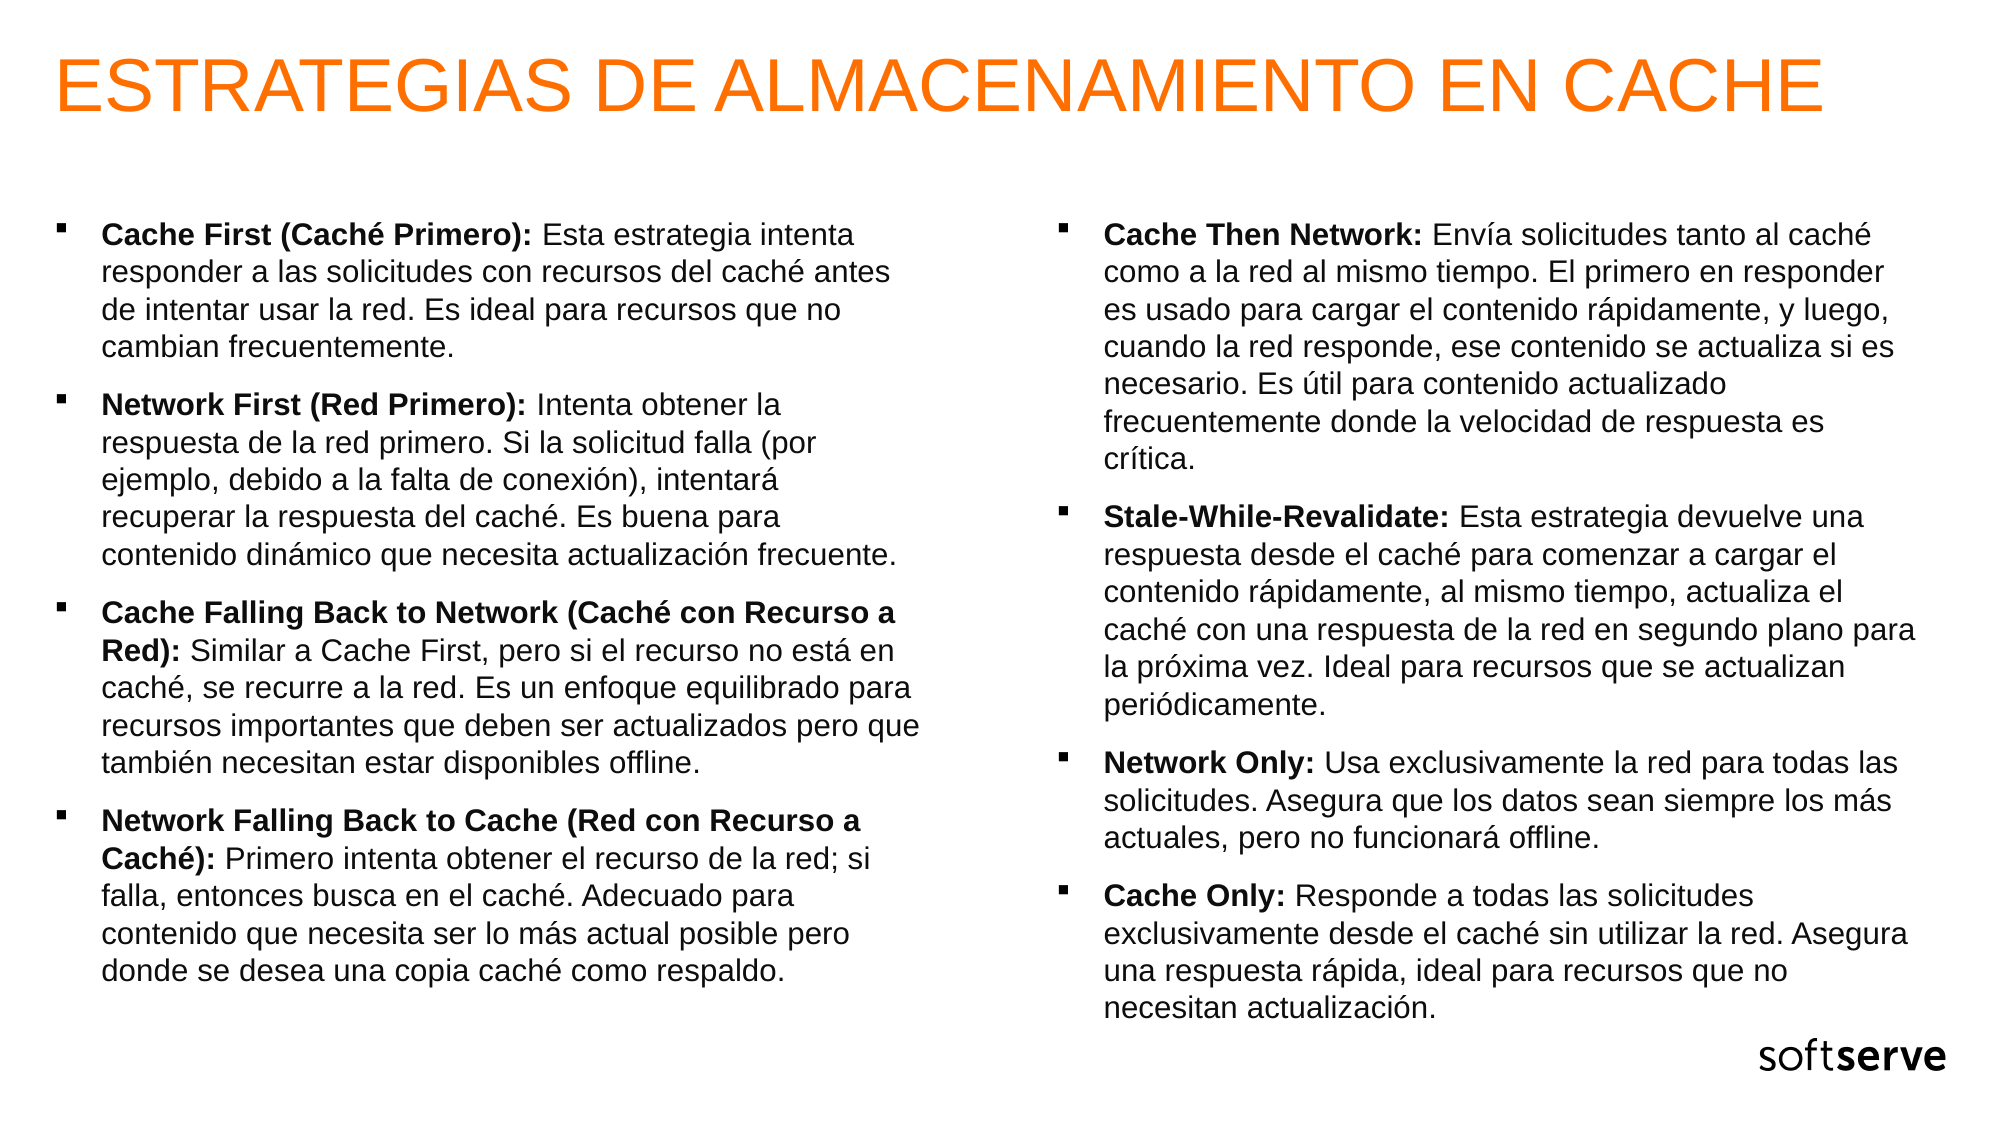

# Estrategias de almacenamiento en cache
Cache First (Caché Primero): Esta estrategia intenta responder a las solicitudes con recursos del caché antes de intentar usar la red. Es ideal para recursos que no cambian frecuentemente.
Network First (Red Primero): Intenta obtener la respuesta de la red primero. Si la solicitud falla (por ejemplo, debido a la falta de conexión), intentará recuperar la respuesta del caché. Es buena para contenido dinámico que necesita actualización frecuente.
Cache Falling Back to Network (Caché con Recurso a Red): Similar a Cache First, pero si el recurso no está en caché, se recurre a la red. Es un enfoque equilibrado para recursos importantes que deben ser actualizados pero que también necesitan estar disponibles offline.
Network Falling Back to Cache (Red con Recurso a Caché): Primero intenta obtener el recurso de la red; si falla, entonces busca en el caché. Adecuado para contenido que necesita ser lo más actual posible pero donde se desea una copia caché como respaldo.
Cache Then Network: Envía solicitudes tanto al caché como a la red al mismo tiempo. El primero en responder es usado para cargar el contenido rápidamente, y luego, cuando la red responde, ese contenido se actualiza si es necesario. Es útil para contenido actualizado frecuentemente donde la velocidad de respuesta es crítica.
Stale-While-Revalidate: Esta estrategia devuelve una respuesta desde el caché para comenzar a cargar el contenido rápidamente, al mismo tiempo, actualiza el caché con una respuesta de la red en segundo plano para la próxima vez. Ideal para recursos que se actualizan periódicamente.
Network Only: Usa exclusivamente la red para todas las solicitudes. Asegura que los datos sean siempre los más actuales, pero no funcionará offline.
Cache Only: Responde a todas las solicitudes exclusivamente desde el caché sin utilizar la red. Asegura una respuesta rápida, ideal para recursos que no necesitan actualización.